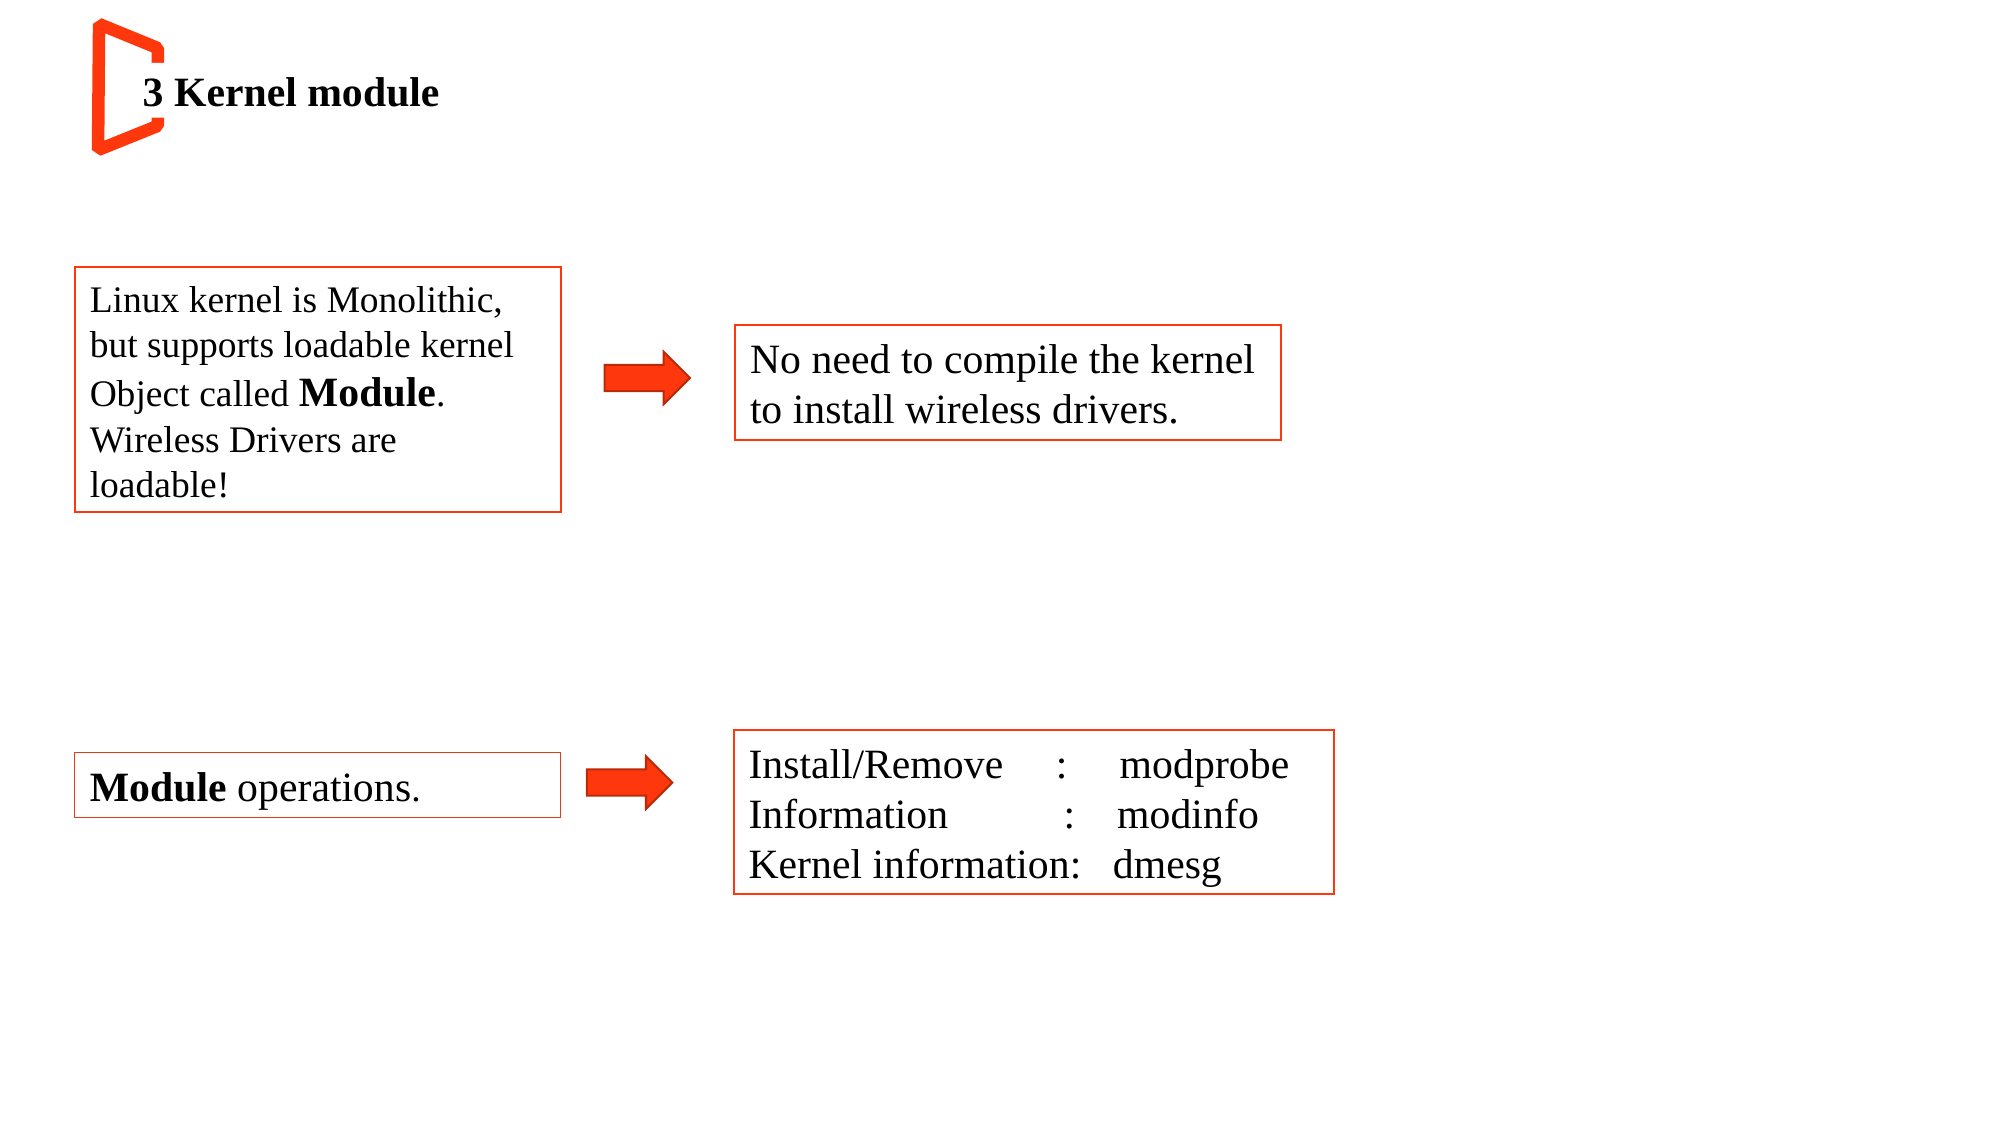

3 Kernel module
Linux kernel is Monolithic,
but supports loadable kernel
Object called Module.
Wireless Drivers are loadable!
No need to compile the kernel
to install wireless drivers.

Install/Remove     :     modprobe
Information           :    modinfo
Kernel information:   dmesg
Module operations.